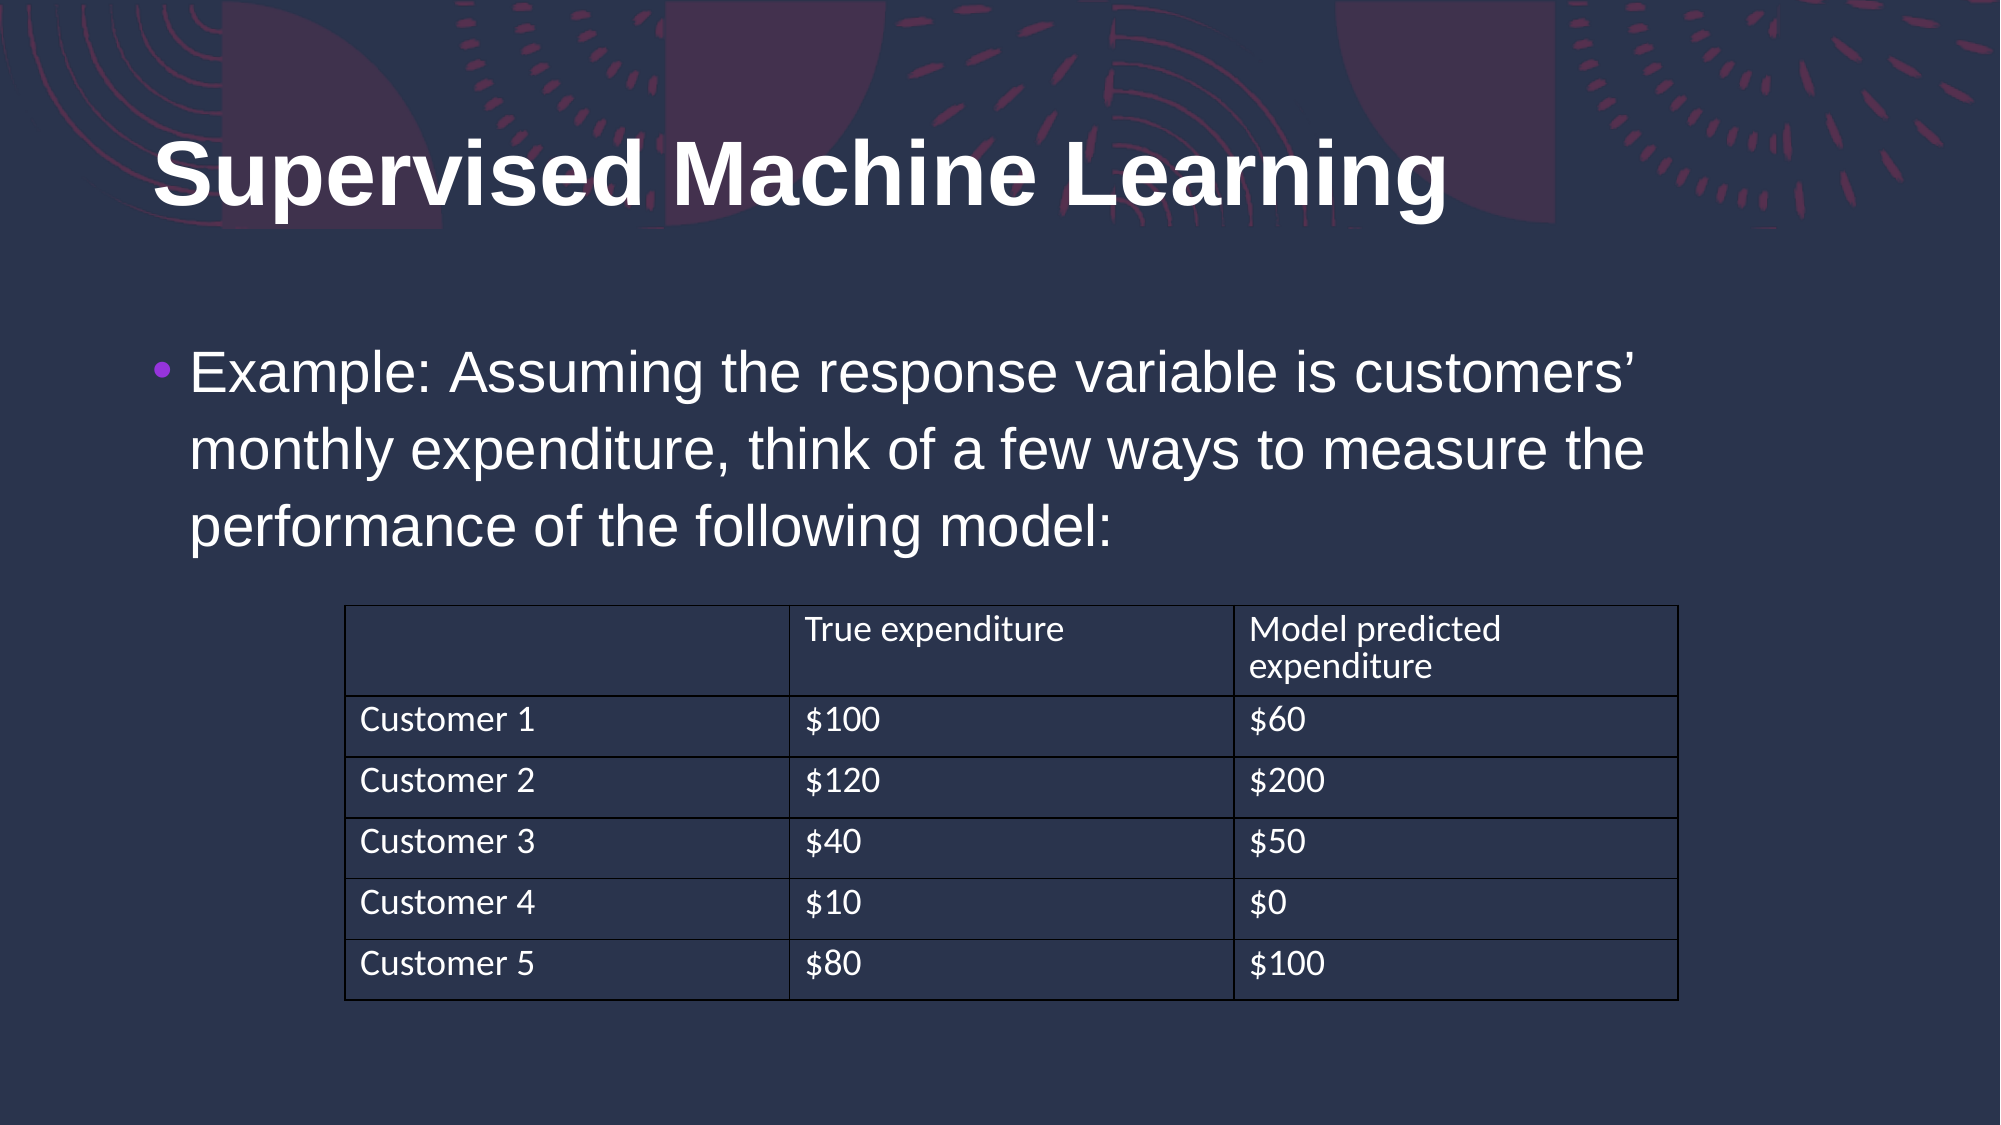

# Supervised Machine Learning
Example: Assuming the response variable is customers’ monthly expenditure, think of a few ways to measure the performance of the following model:

|  | True expenditure | Model predicted expenditure |
| --- | --- | --- |
| Customer 1 | $100 | $60 |
| Customer 2 | $120 | $200 |
| Customer 3 | $40 | $50 |
| Customer 4 | $10 | $0 |
| Customer 5 | $80 | $100 |